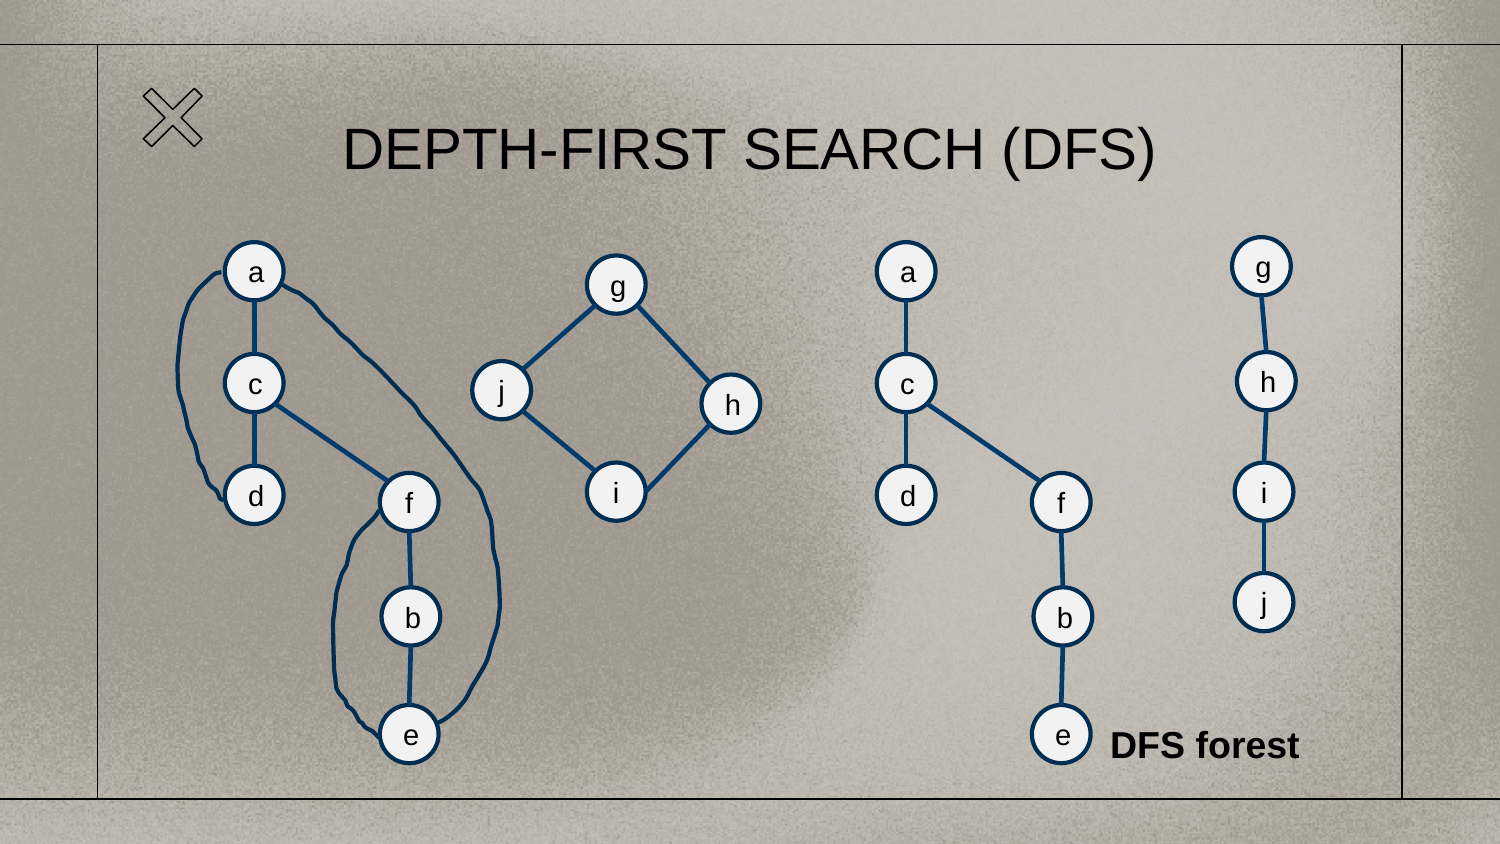

# DEPTH-FIRST SEARCH (DFS)
g
a
a
g

h
c
c
j
h
i
i
d
d
f
f

j
b
b
e
e
DFS forest